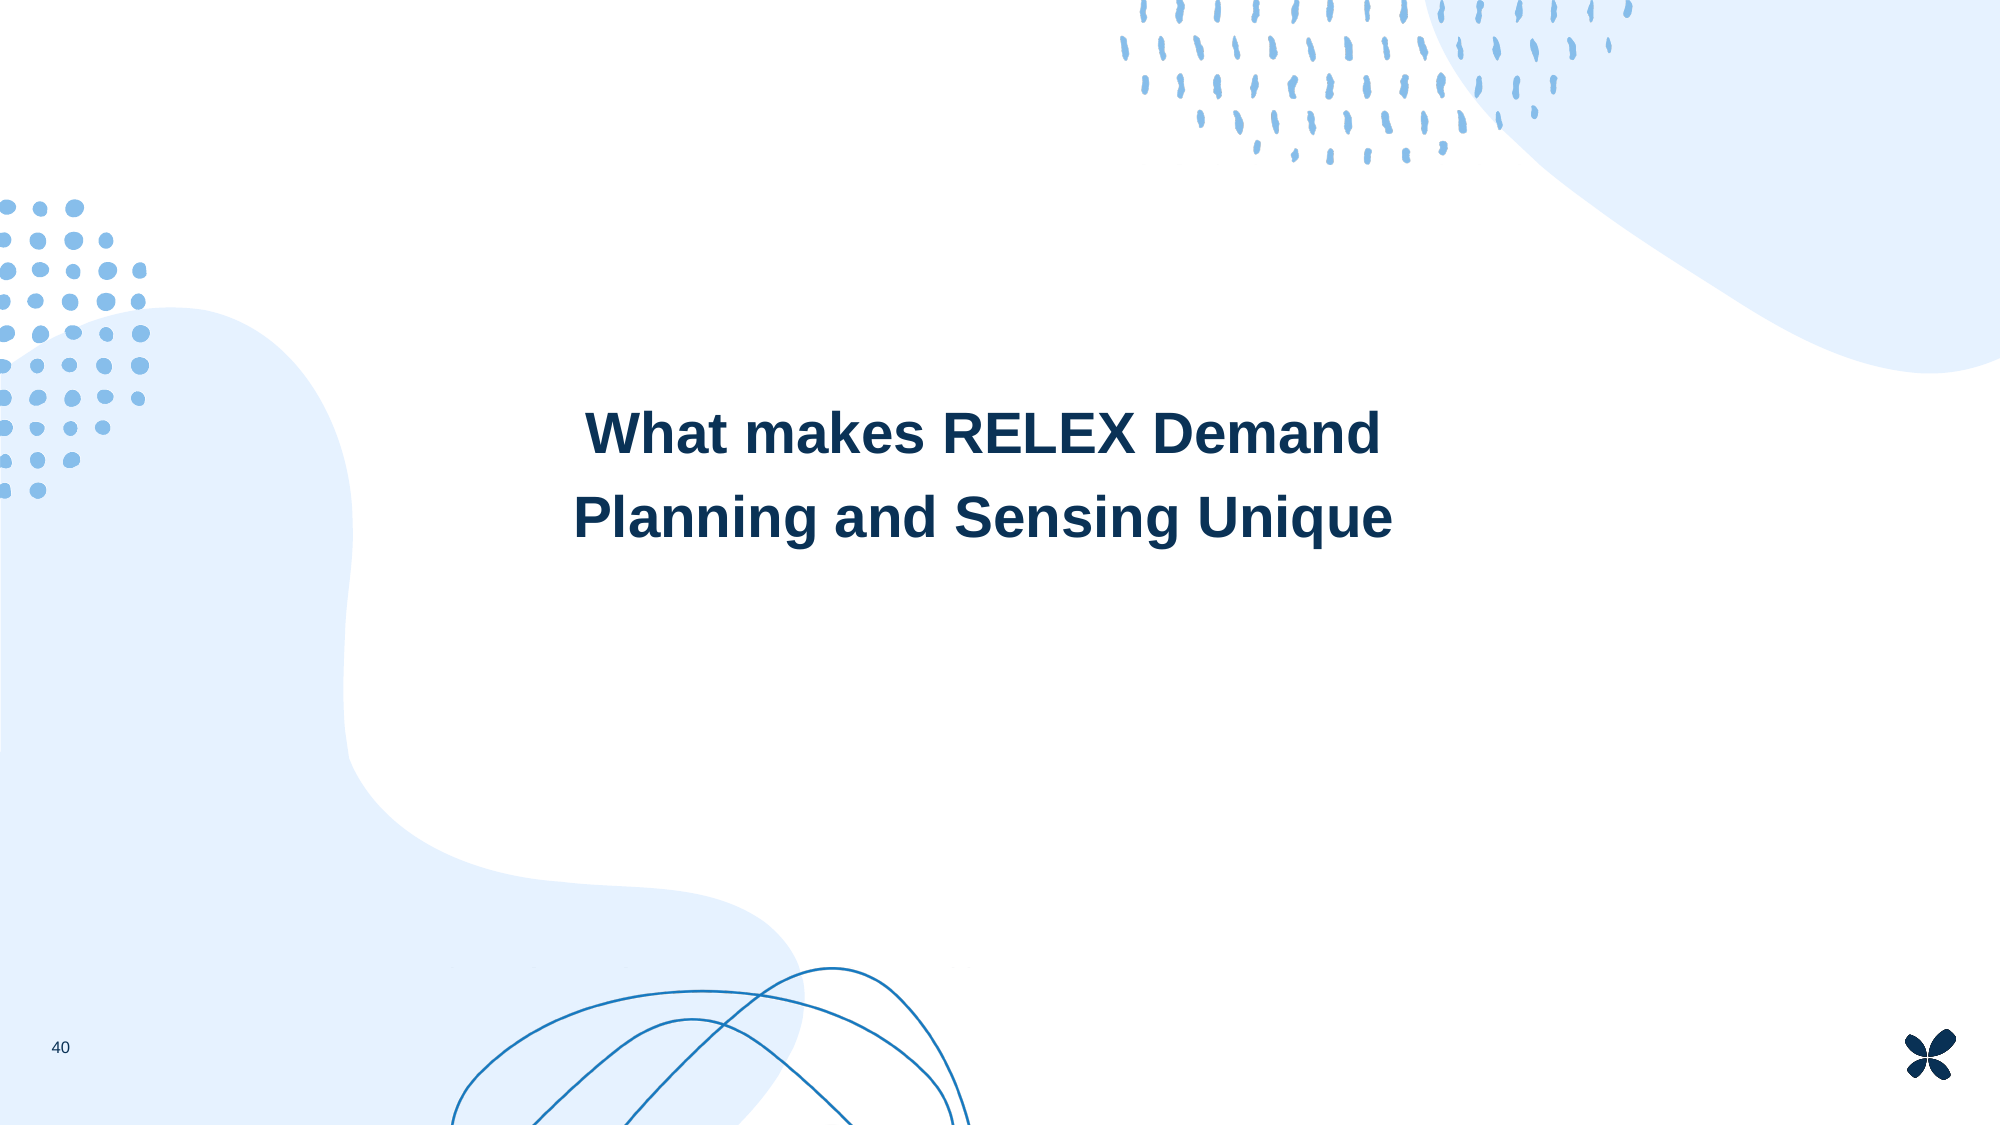

What makes RELEX Demand Planning and Sensing Unique

40